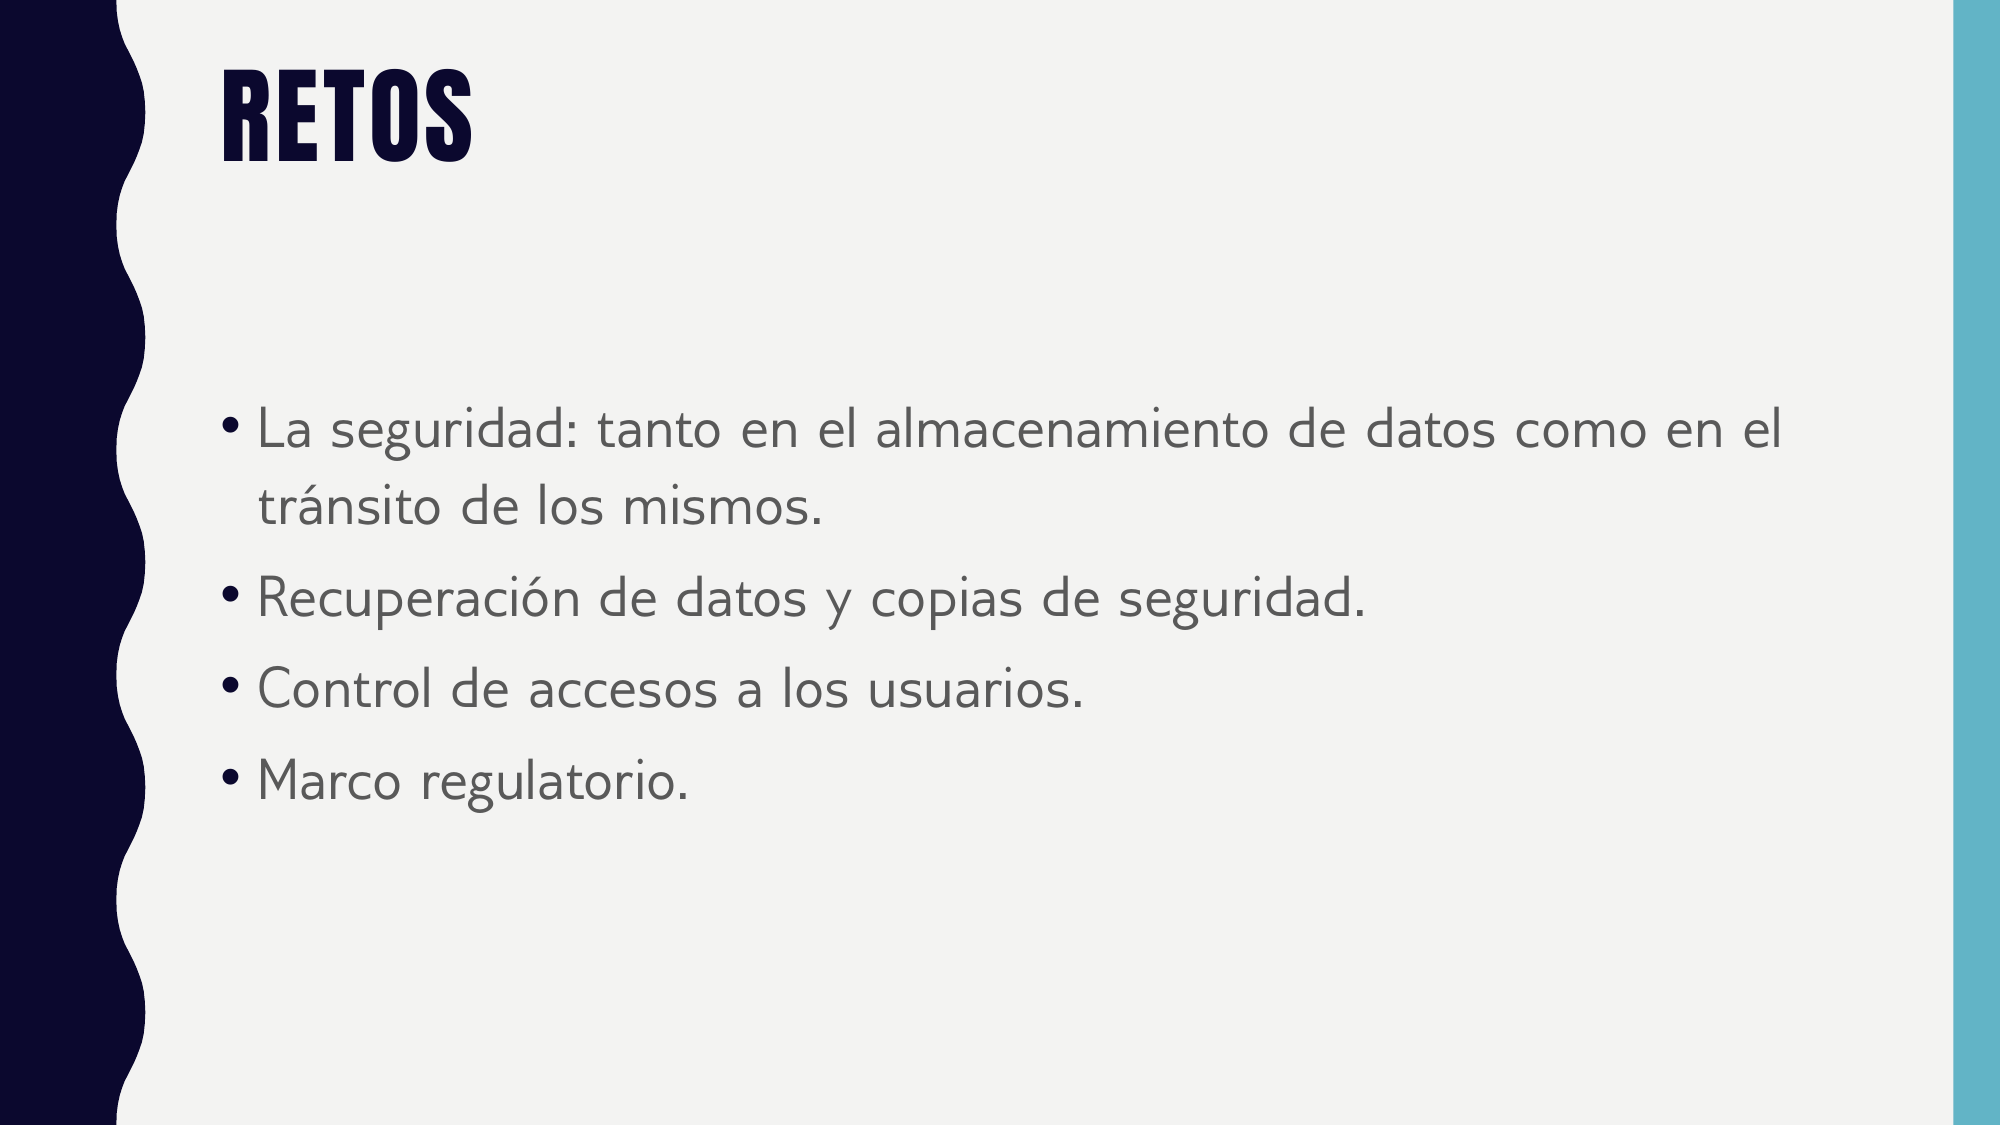

# Retos
La seguridad: tanto en el almacenamiento de datos como en el tránsito de los mismos.
Recuperación de datos y copias de seguridad.
Control de accesos a los usuarios.
Marco regulatorio.